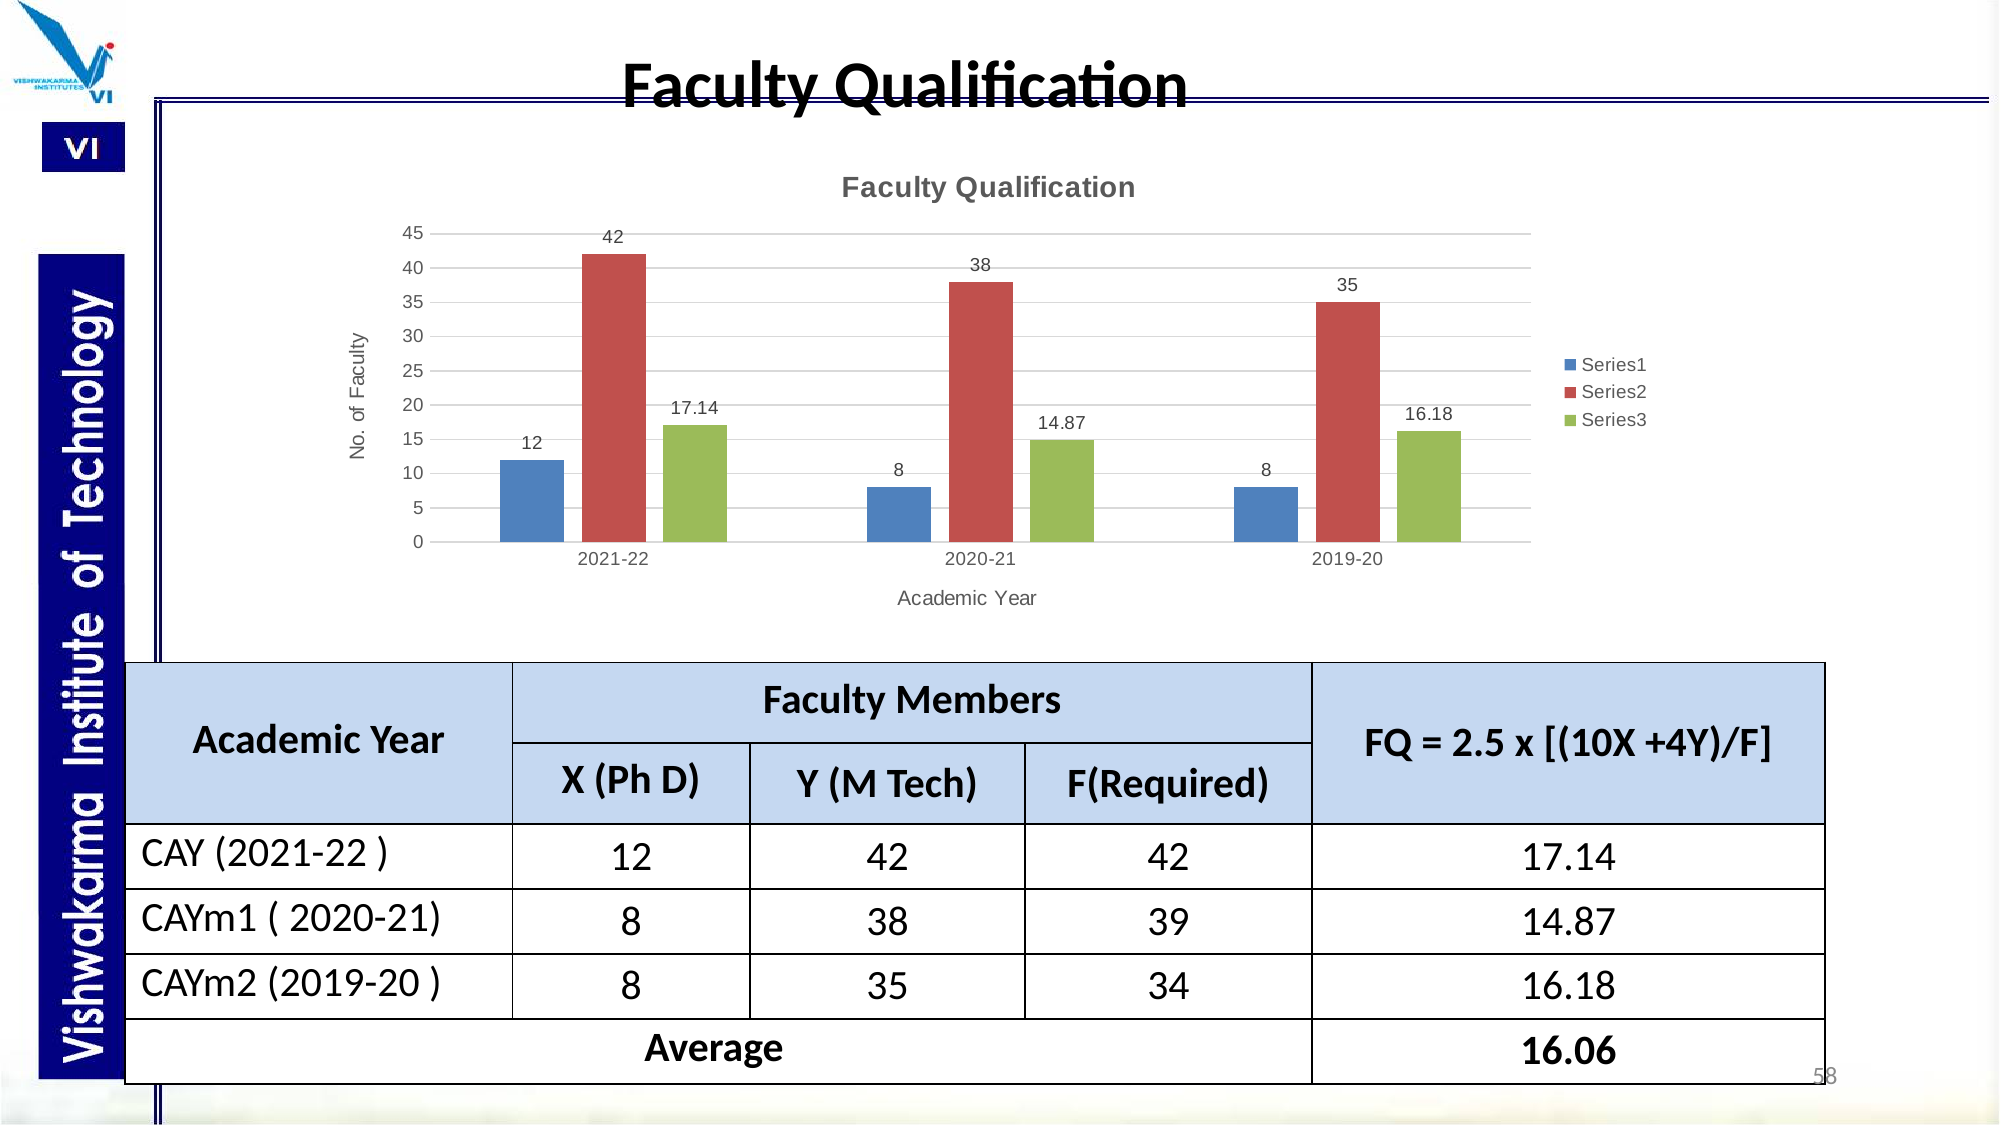

# Faculty Qualification

### Chart: Faculty Qualification

| Category |  |  |  |
|---|---|---|---|
| 2021-22 | 12.0 | 42.0 | 17.14 |
| 2020-21 | 8.0 | 38.0 | 14.87 |
| 2019-20 | 8.0 | 35.0 | 16.18 |
| Academic Year | Faculty Members |  |  | FQ = 2.5 x [(10X +4Y)/F] |
| --- | --- | --- | --- | --- |
|  | X (Ph D) | Y (M Tech) | F(Required) |  |
| CAY (2021-22 ) | 12 | 42 | 42 | 17.14 |
| CAYm1 ( 2020-21) | 8 | 38 | 39 | 14.87 |
| CAYm2 (2019-20 ) | 8 | 35 | 34 | 16.18 |
| Average |  |  |  | 16.06 |
58